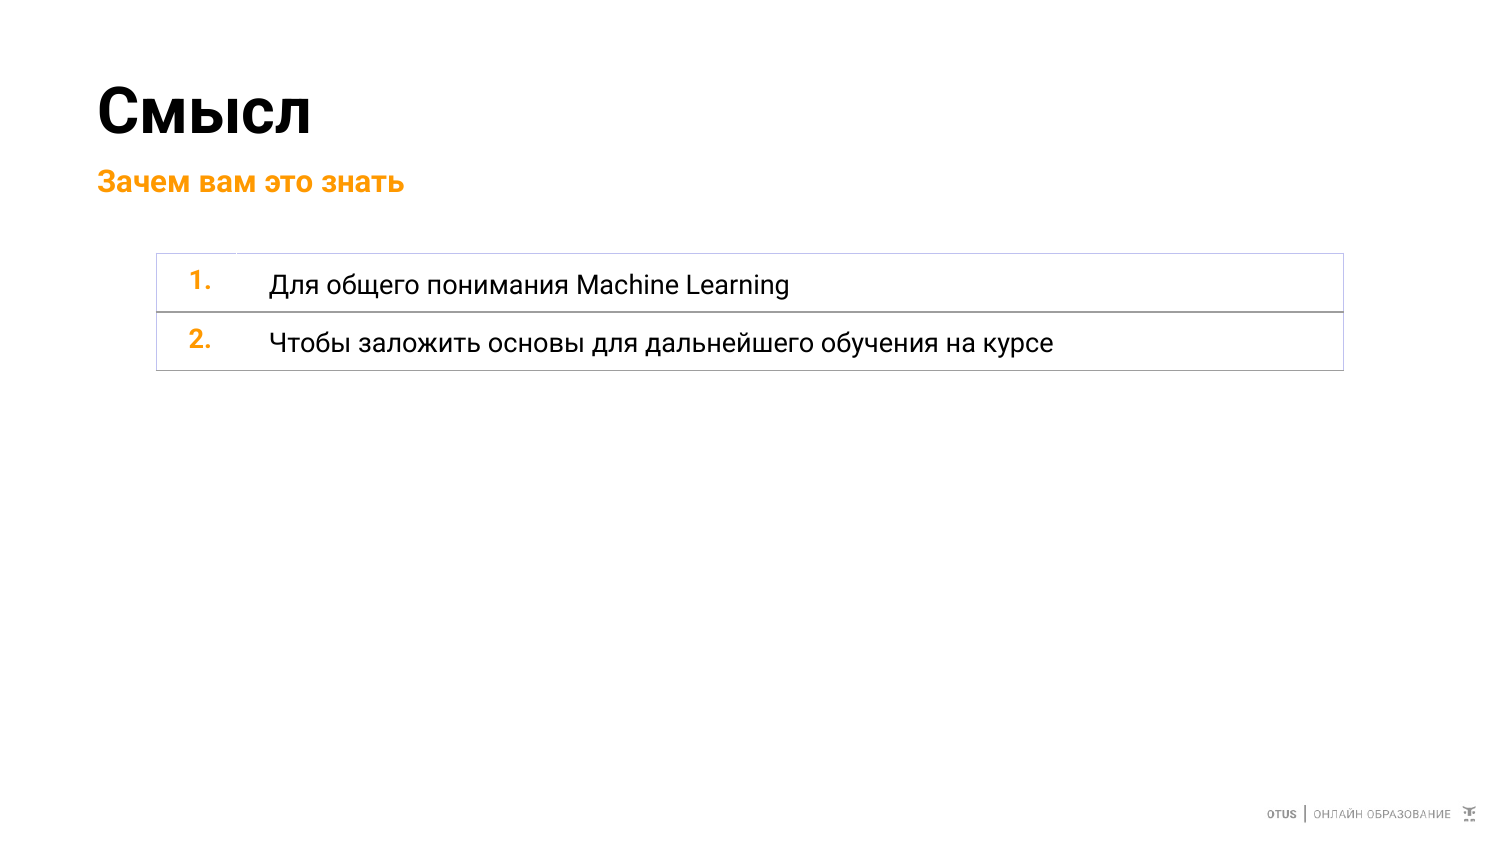

# Смысл
Зачем вам это знать
| 1. | Для общего понимания Machine Learning |
| --- | --- |
| 2. | Чтобы заложить основы для дальнейшего обучения на курсе |